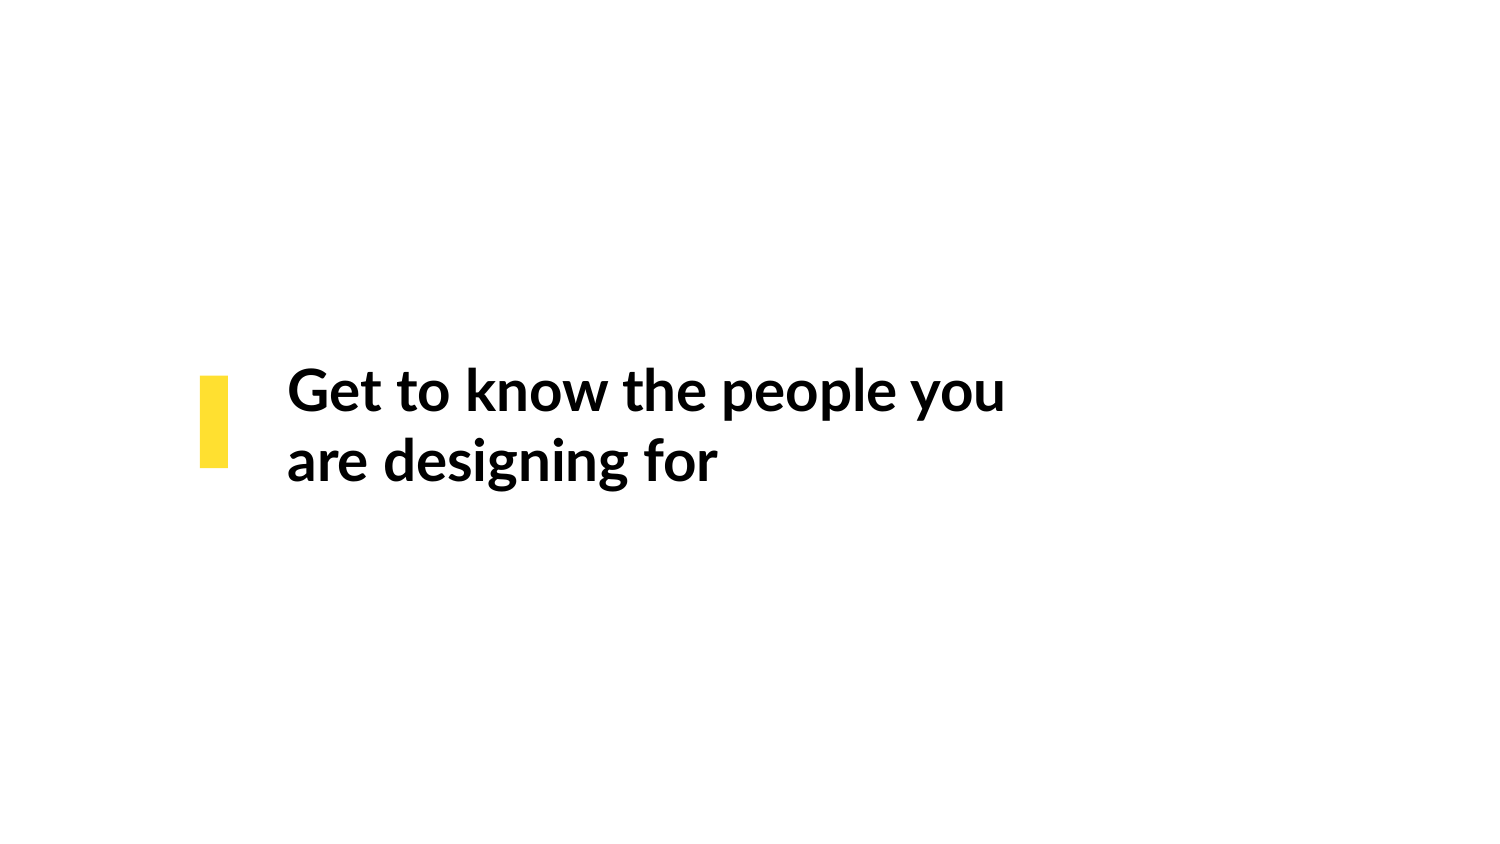

# Get to know the people you are designing for